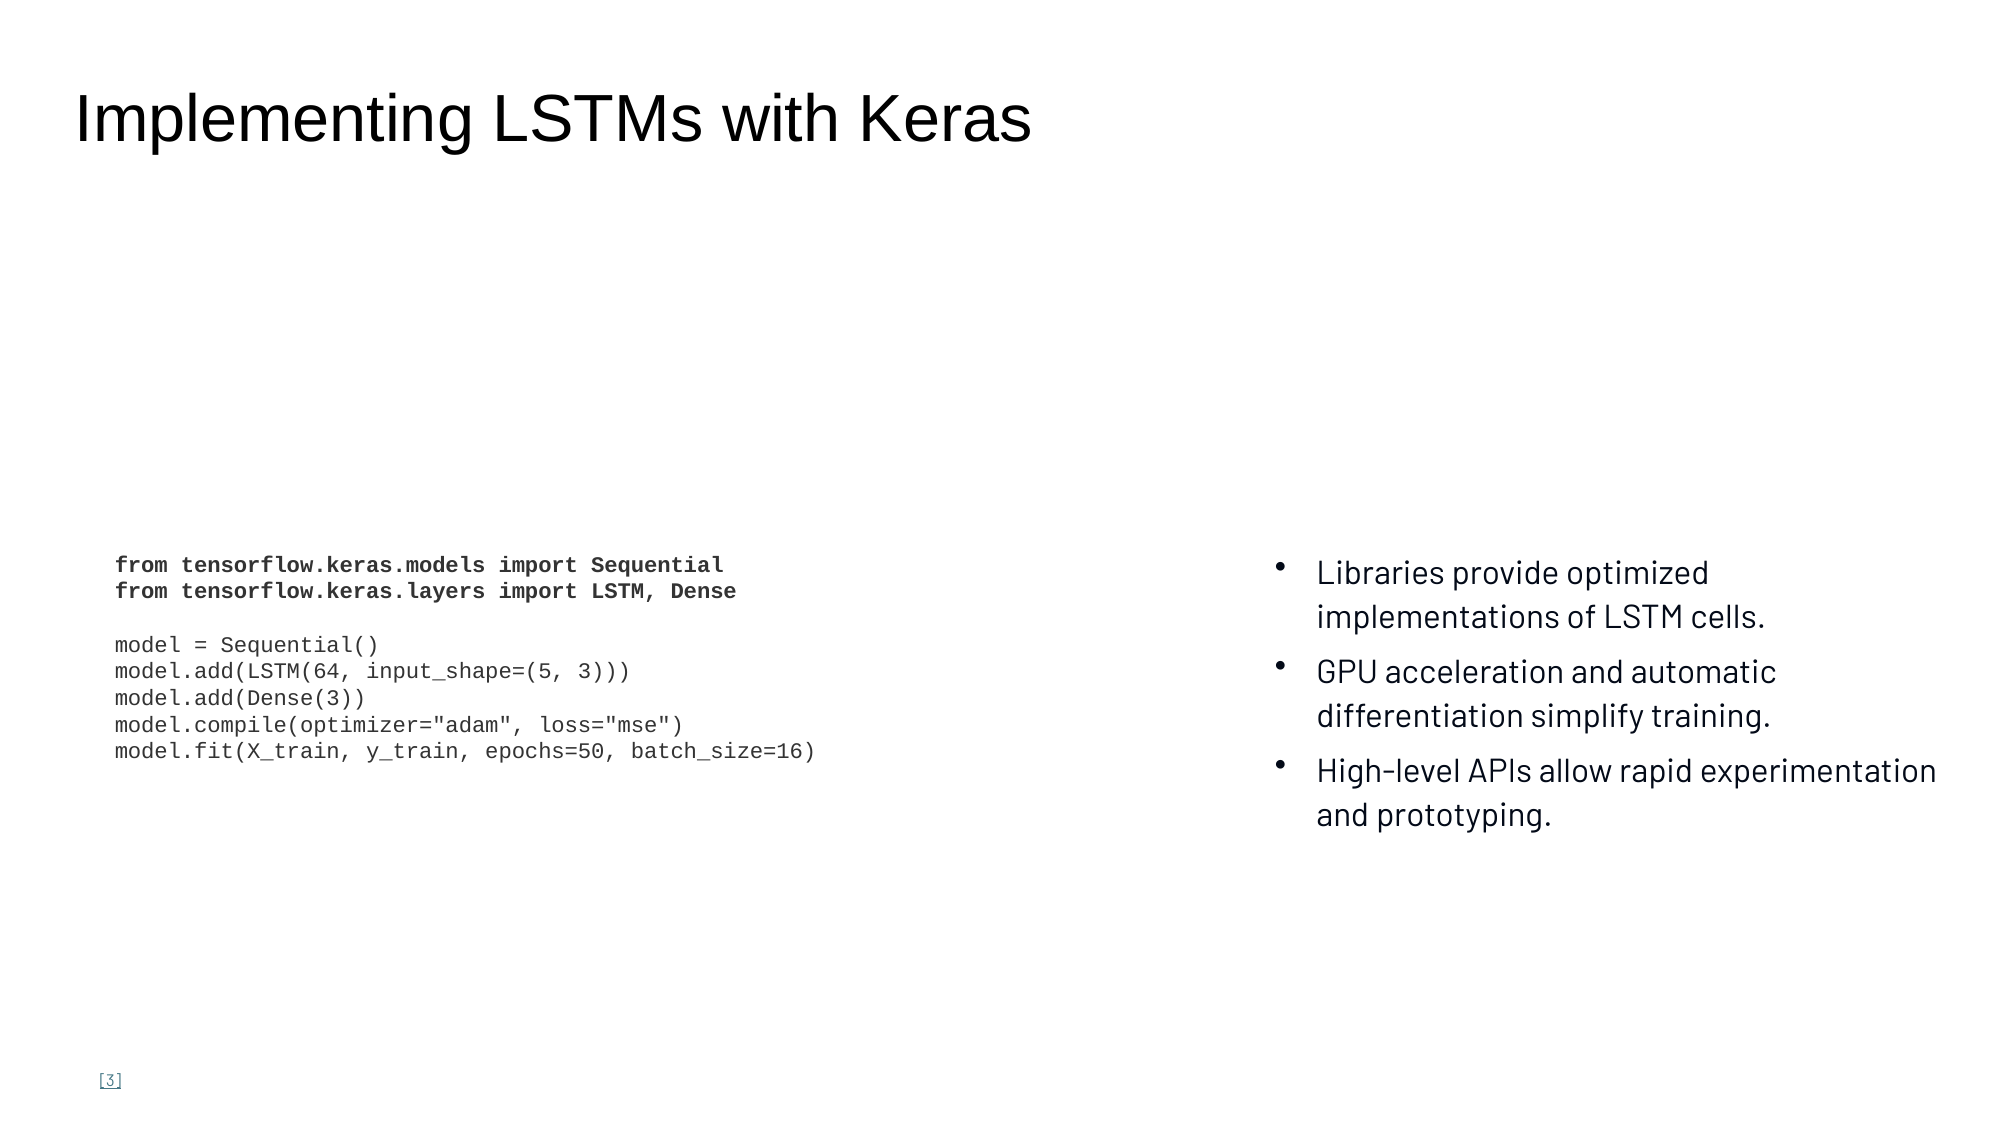

Implementing LSTMs with Keras
from tensorflow.keras.models import Sequential
from tensorflow.keras.layers import LSTM, Dense

model = Sequential()
model.add(LSTM(64, input_shape=(5, 3)))
model.add(Dense(3))
model.compile(optimizer="adam", loss="mse")
model.fit(X_train, y_train, epochs=50, batch_size=16)

Libraries provide optimized implementations of LSTM cells.
GPU acceleration and automatic differentiation simplify training.
High‑level APIs allow rapid experimentation and prototyping.
[3]